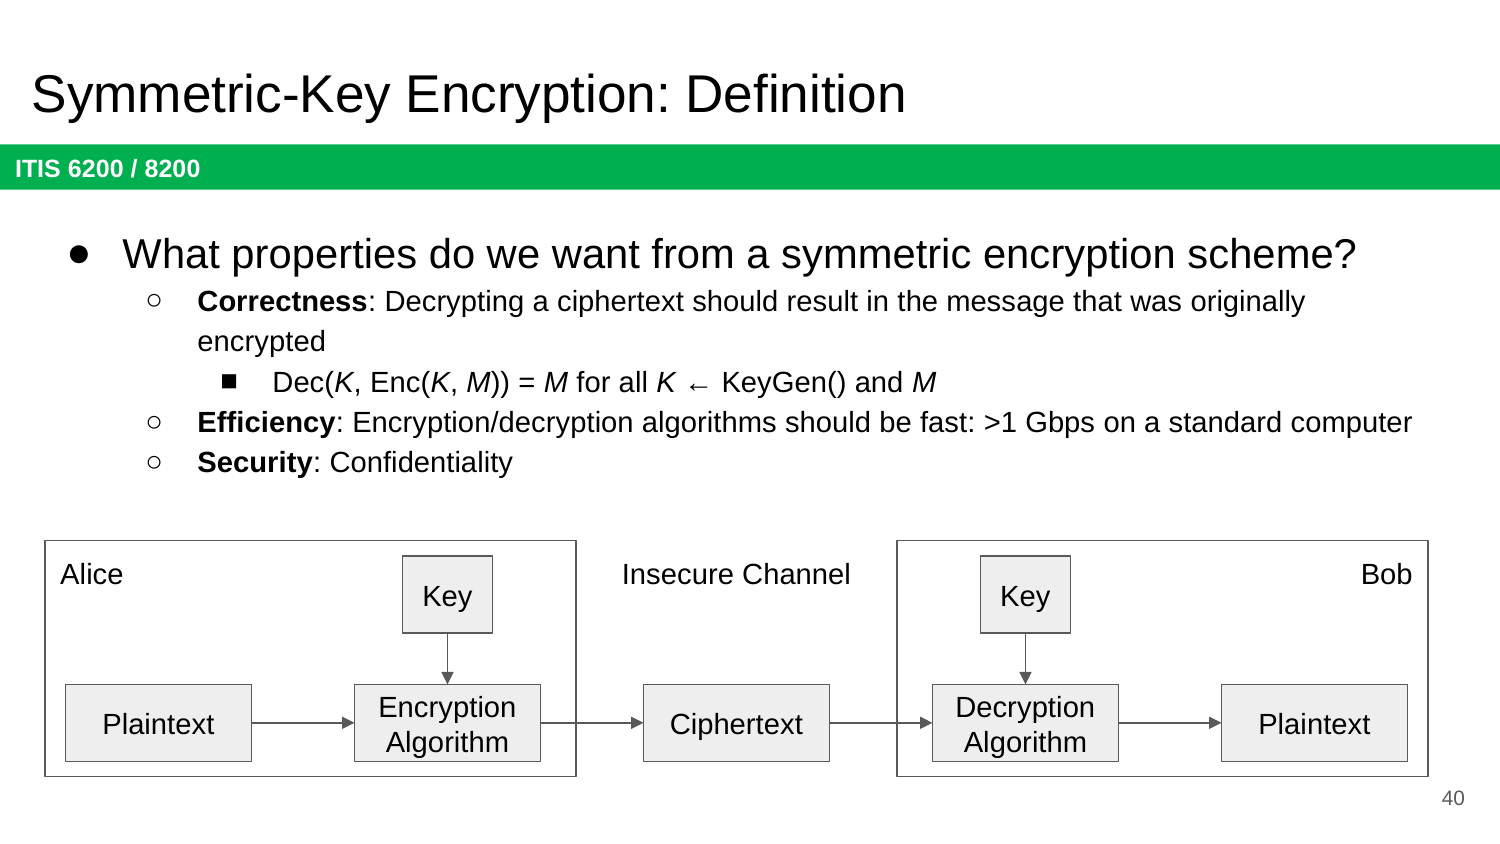

# Symmetric-Key Encryption: Definition
What properties do we want from a symmetric encryption scheme?
Correctness: Decrypting a ciphertext should result in the message that was originally encrypted
Dec(K, Enc(K, M)) = M for all K ← KeyGen() and M
Efficiency: Encryption/decryption algorithms should be fast: >1 Gbps on a standard computer
Security: Confidentiality

Alice
Insecure Channel

Bob
Key
Key
Plaintext
Encryption Algorithm
Ciphertext
Plaintext
Decryption Algorithm
40